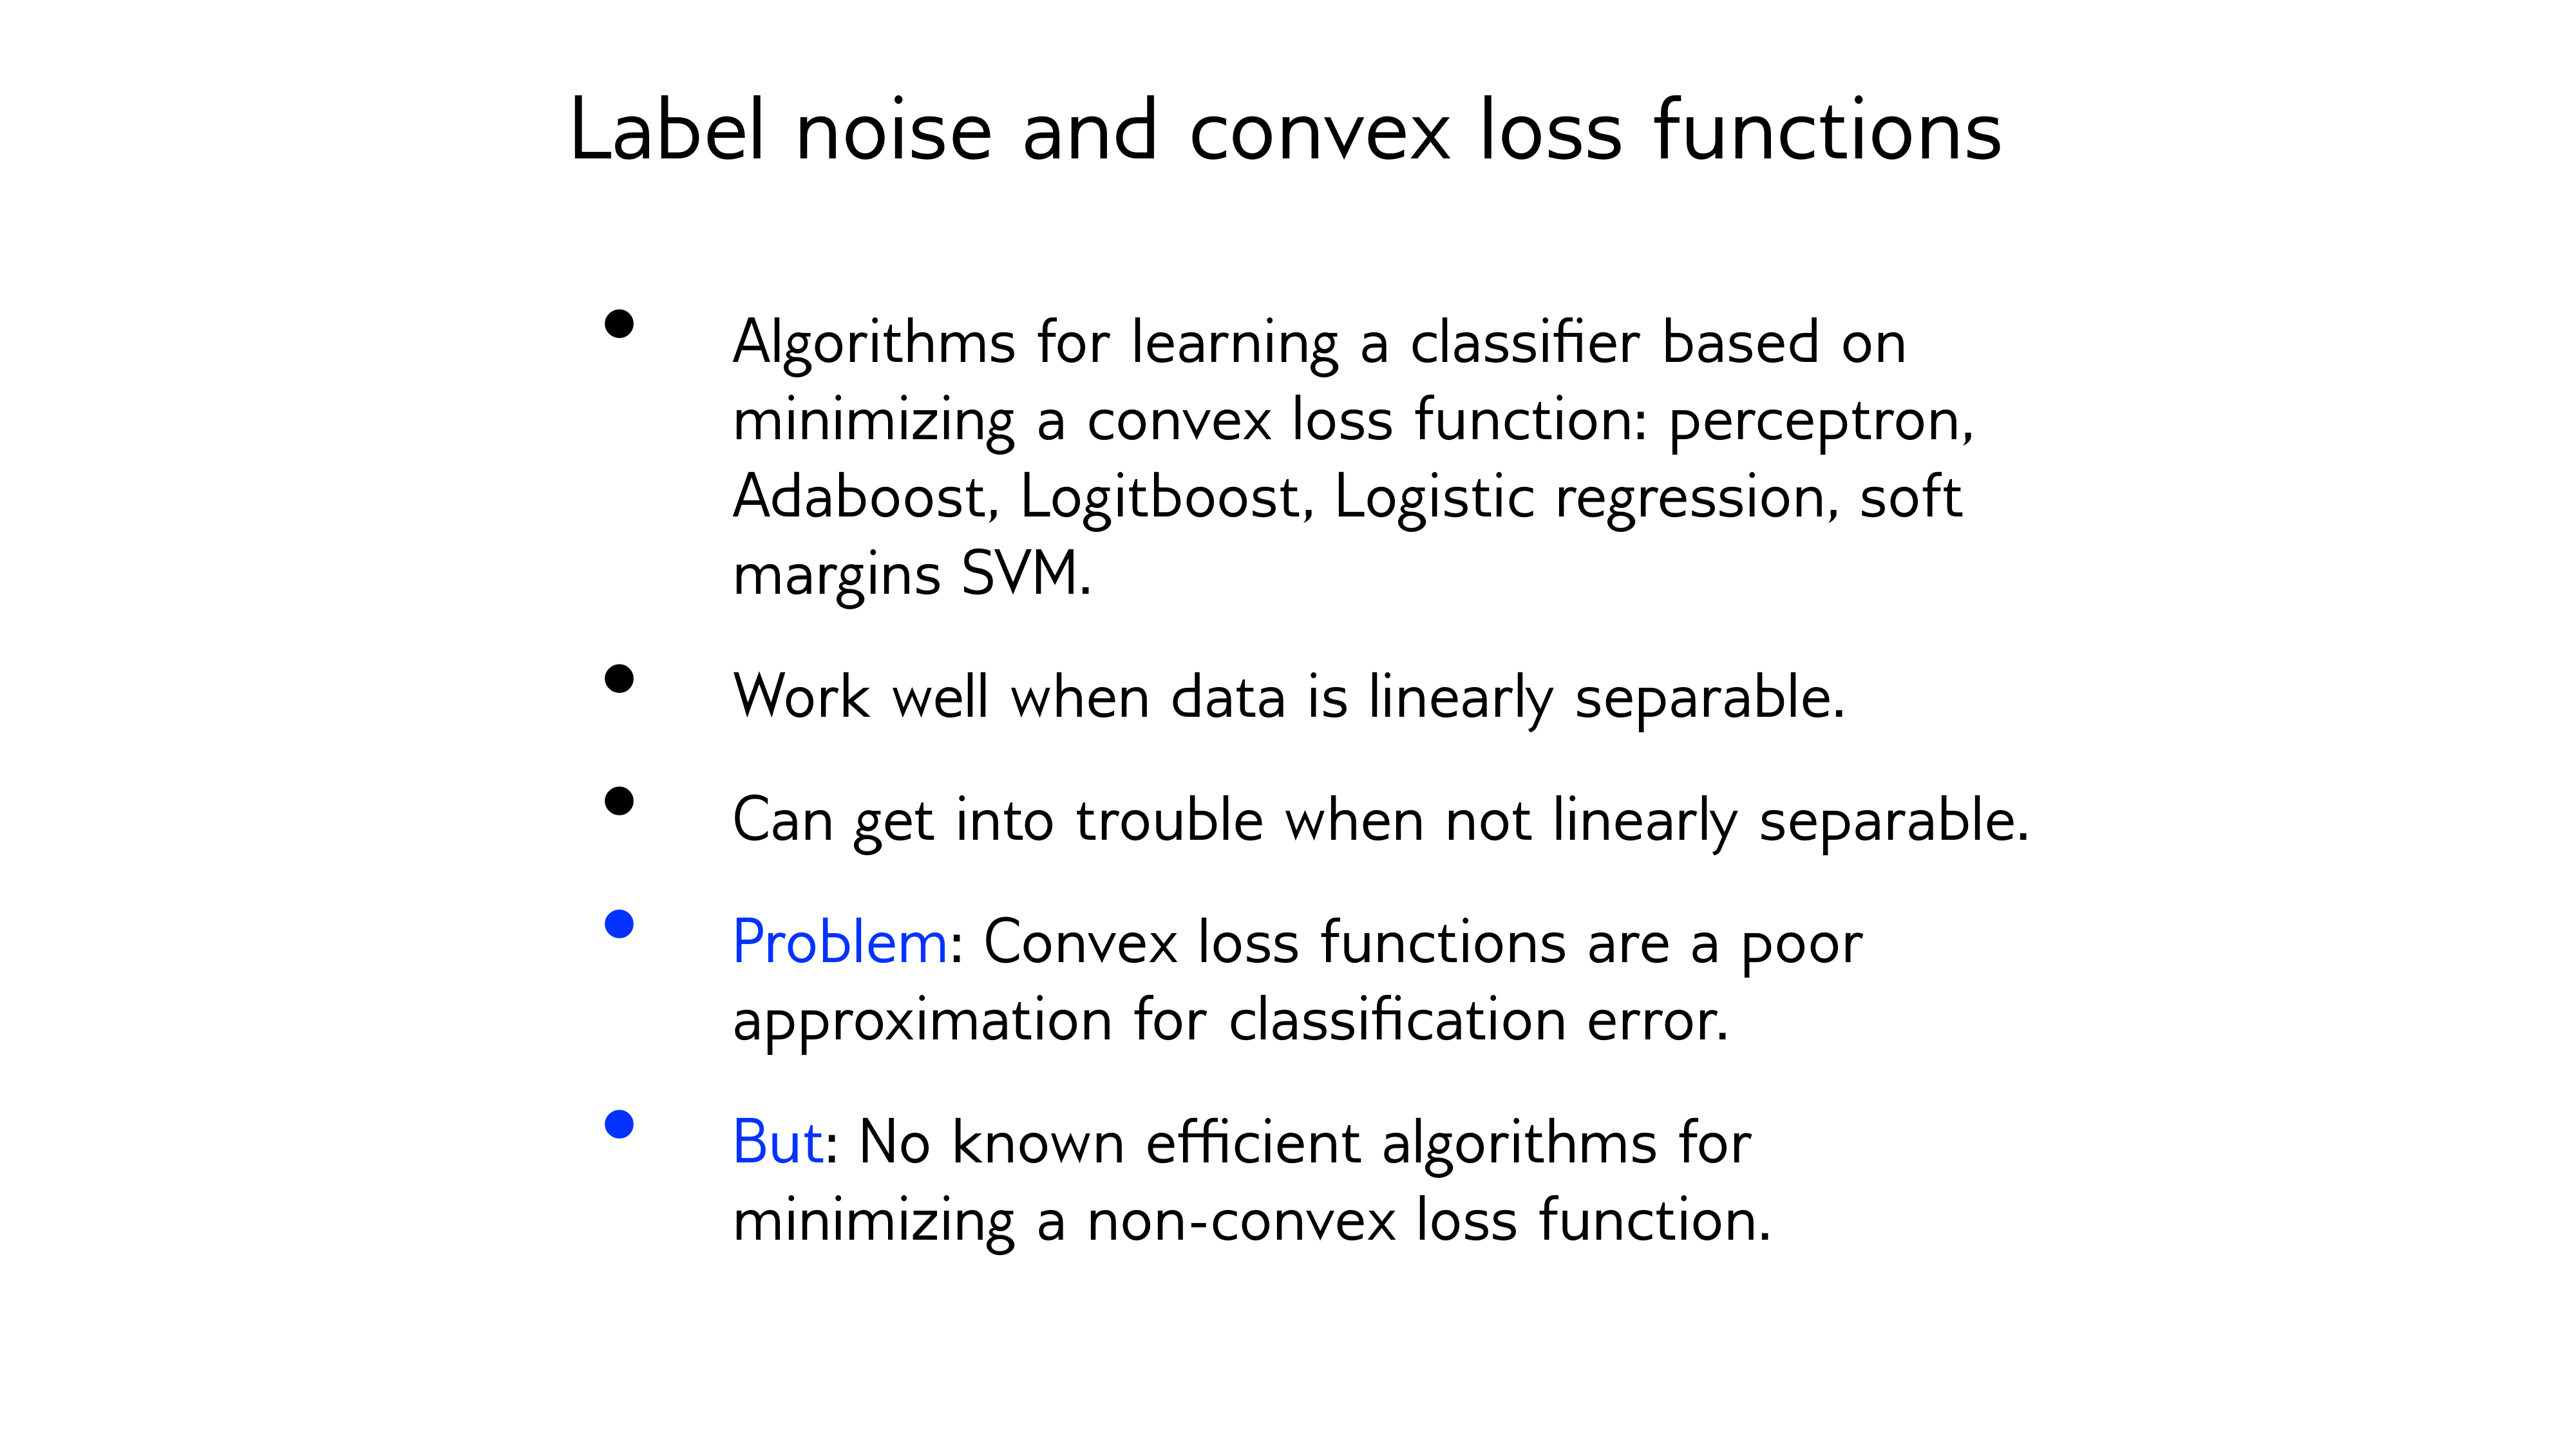

# Label noise and convex loss functions
Algorithms for learning a classifier based on minimizing a convex loss function: perceptron,  Adaboost, Logitboost, Logistic regression, soft margins SVM.
Work well when data is linearly separable.
Can get into trouble when not linearly separable.
Problem: Convex loss functions are a poor approximation for classification error.
But: No known efficient algorithms for minimizing a non-convex loss function.